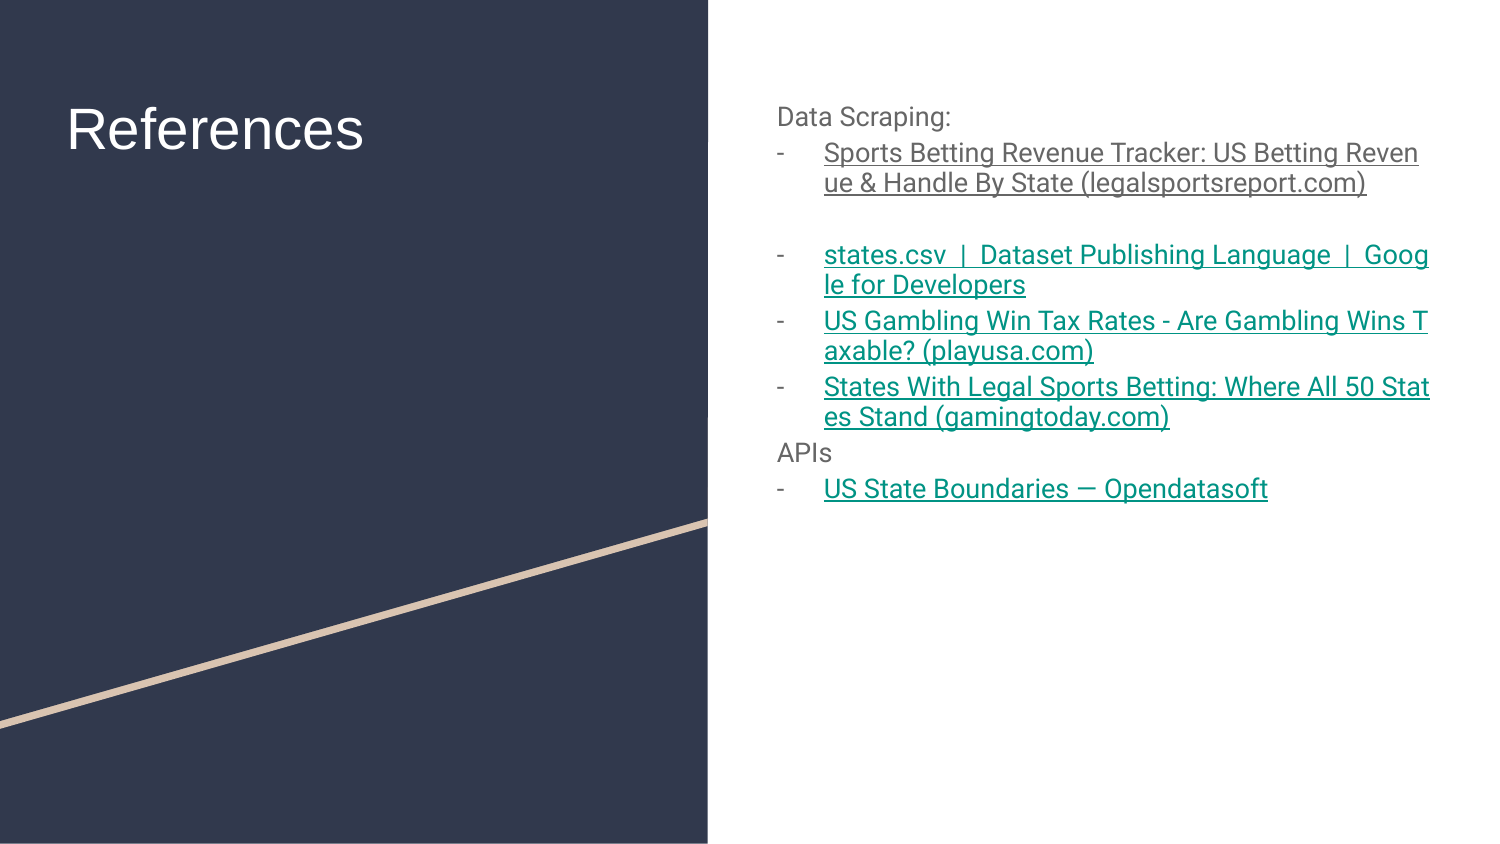

# References
Data Scraping:
Sports Betting Revenue Tracker: US Betting Revenue & Handle By State (legalsportsreport.com)
states.csv  |  Dataset Publishing Language  |  Google for Developers
US Gambling Win Tax Rates - Are Gambling Wins Taxable? (playusa.com)
States With Legal Sports Betting: Where All 50 States Stand (gamingtoday.com)
APIs
US State Boundaries — Opendatasoft